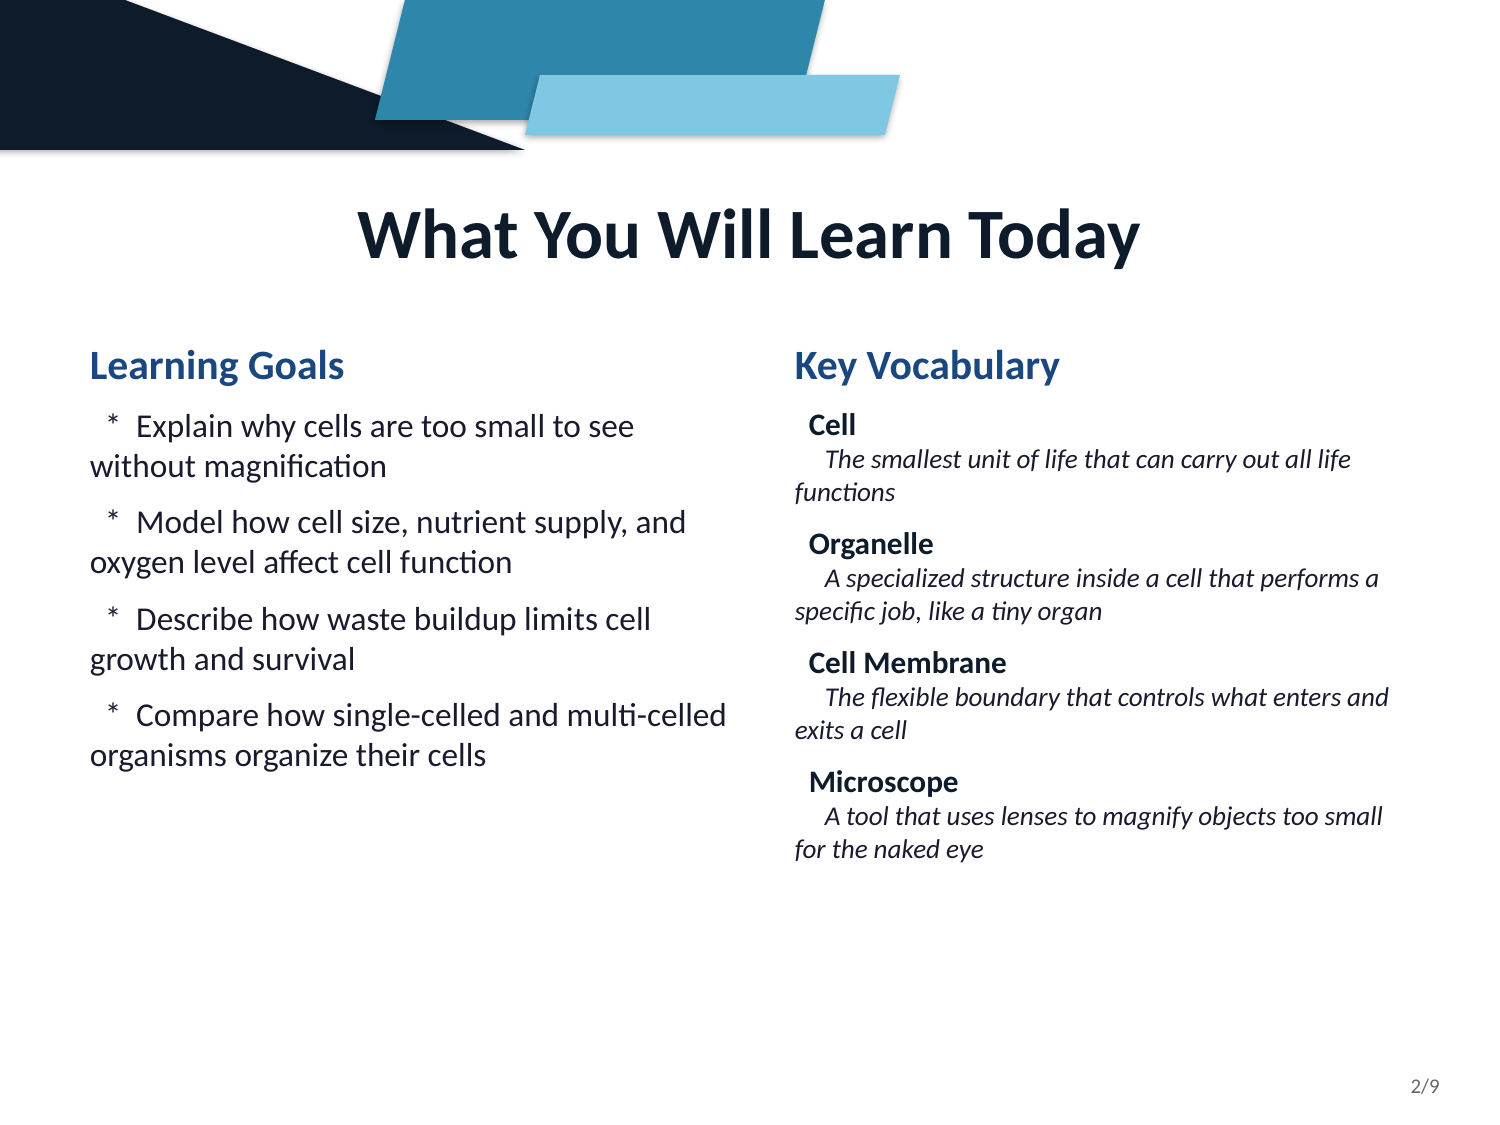

What You Will Learn Today
Learning Goals
  *  Explain why cells are too small to see without magnification
  *  Model how cell size, nutrient supply, and oxygen level affect cell function
  *  Describe how waste buildup limits cell growth and survival
  *  Compare how single-celled and multi-celled organisms organize their cells
Key Vocabulary
  Cell
     The smallest unit of life that can carry out all life functions
  Organelle
     A specialized structure inside a cell that performs a specific job, like a tiny organ
  Cell Membrane
     The flexible boundary that controls what enters and exits a cell
  Microscope
     A tool that uses lenses to magnify objects too small for the naked eye
2/9